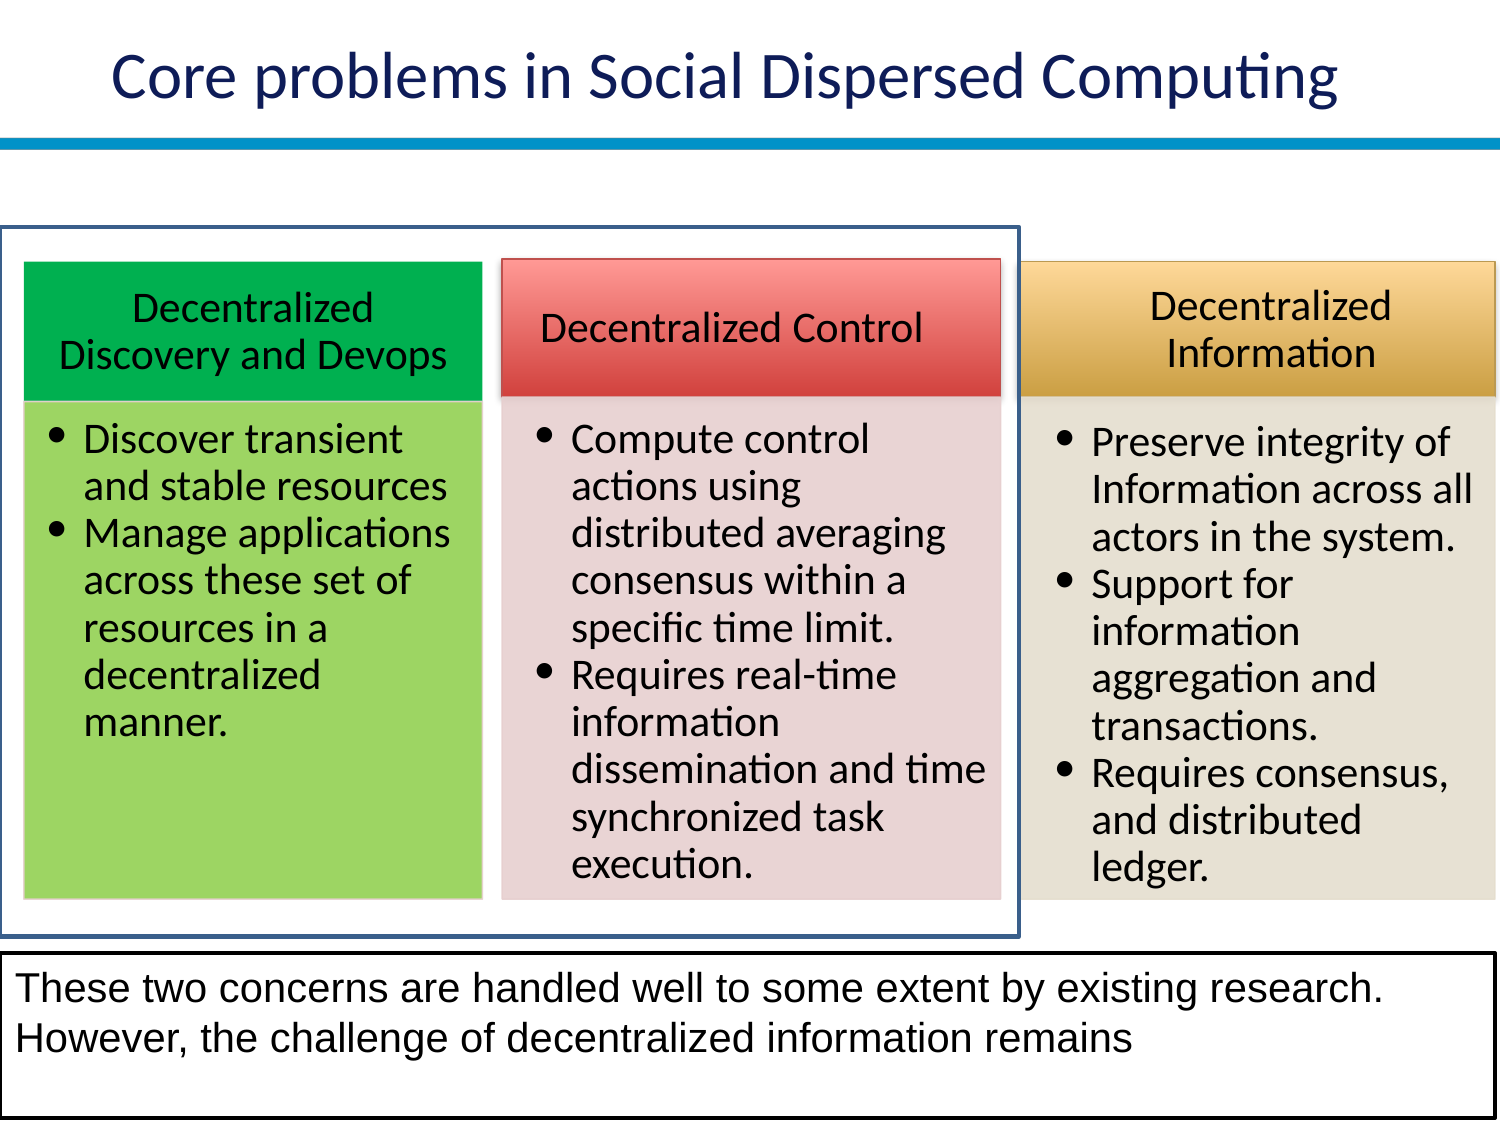

# Core problems in Social Dispersed Computing

Decentralized Control

Decentralized Discovery and Devops

Decentralized Information
Discover transient and stable resources
Manage applications across these set of resources in a decentralized manner.
Compute control actions using distributed averaging consensus within a specific time limit.
Requires real-time information dissemination and time synchronized task execution.

Preserve integrity of Information across all actors in the system.
Support for information aggregation and transactions.
Requires consensus, and distributed ledger.

These two concerns are handled well to some extent by existing research. However, the challenge of decentralized information remains